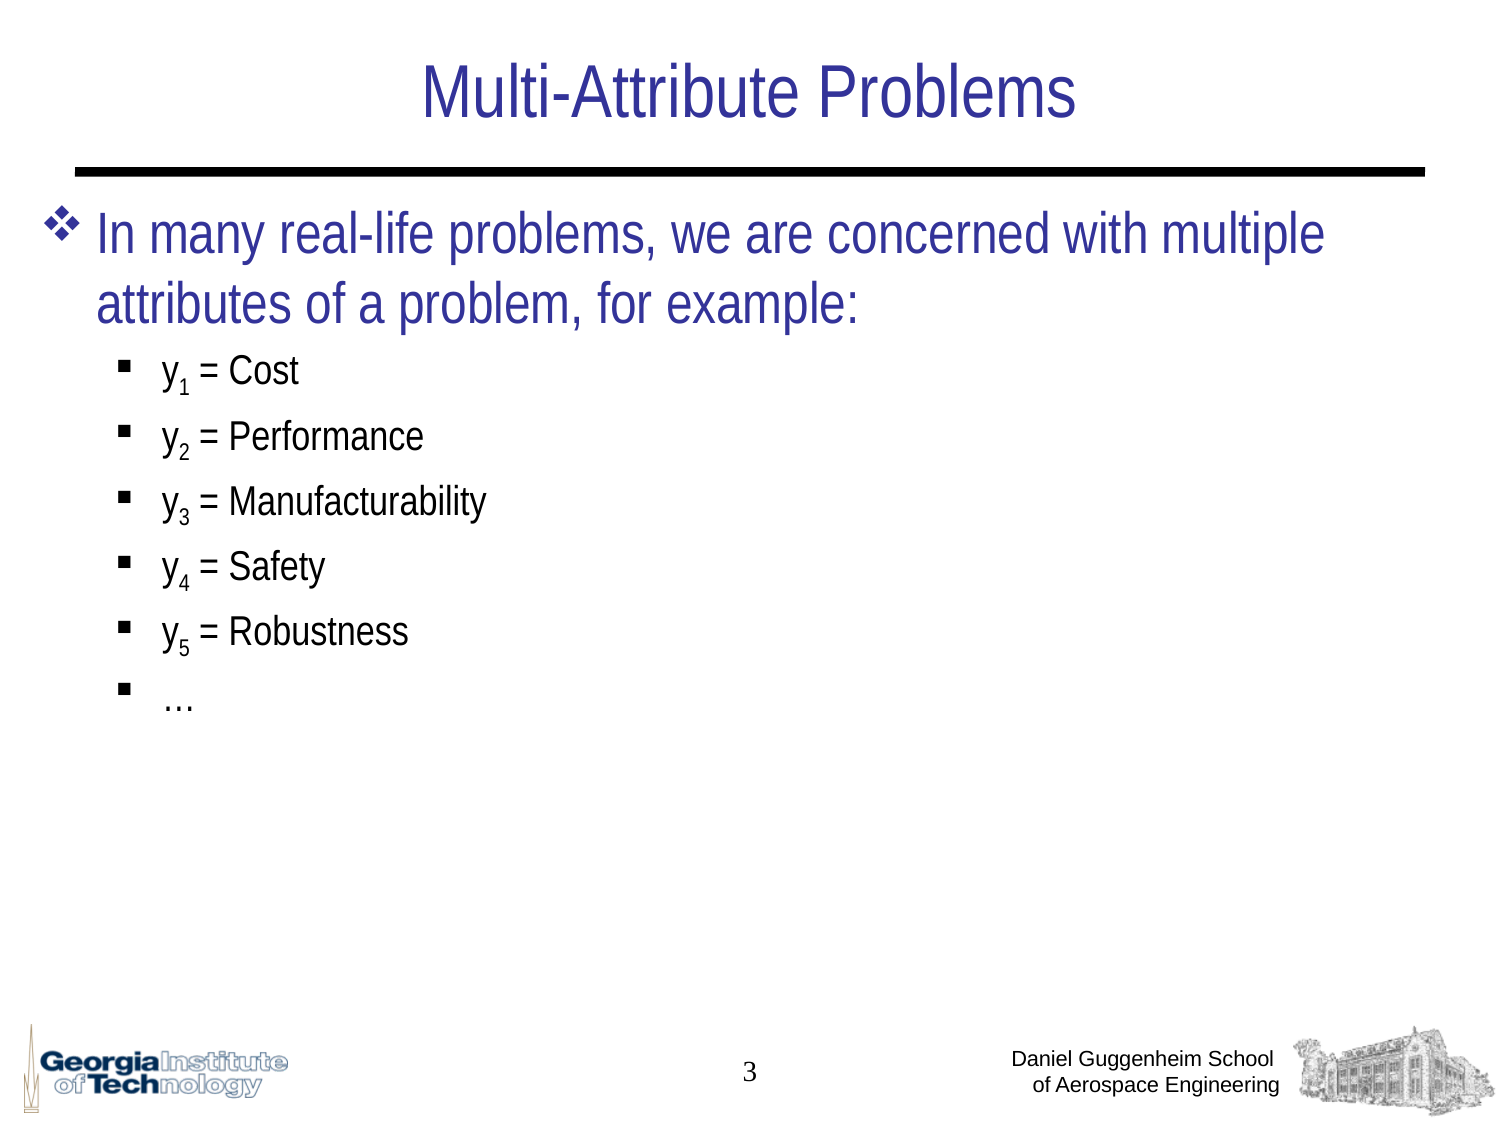

# Multi-Attribute Problems
In many real-life problems, we are concerned with multiple attributes of a problem, for example:
y1 = Cost
y2 = Performance
y3 = Manufacturability
y4 = Safety
y5 = Robustness
…